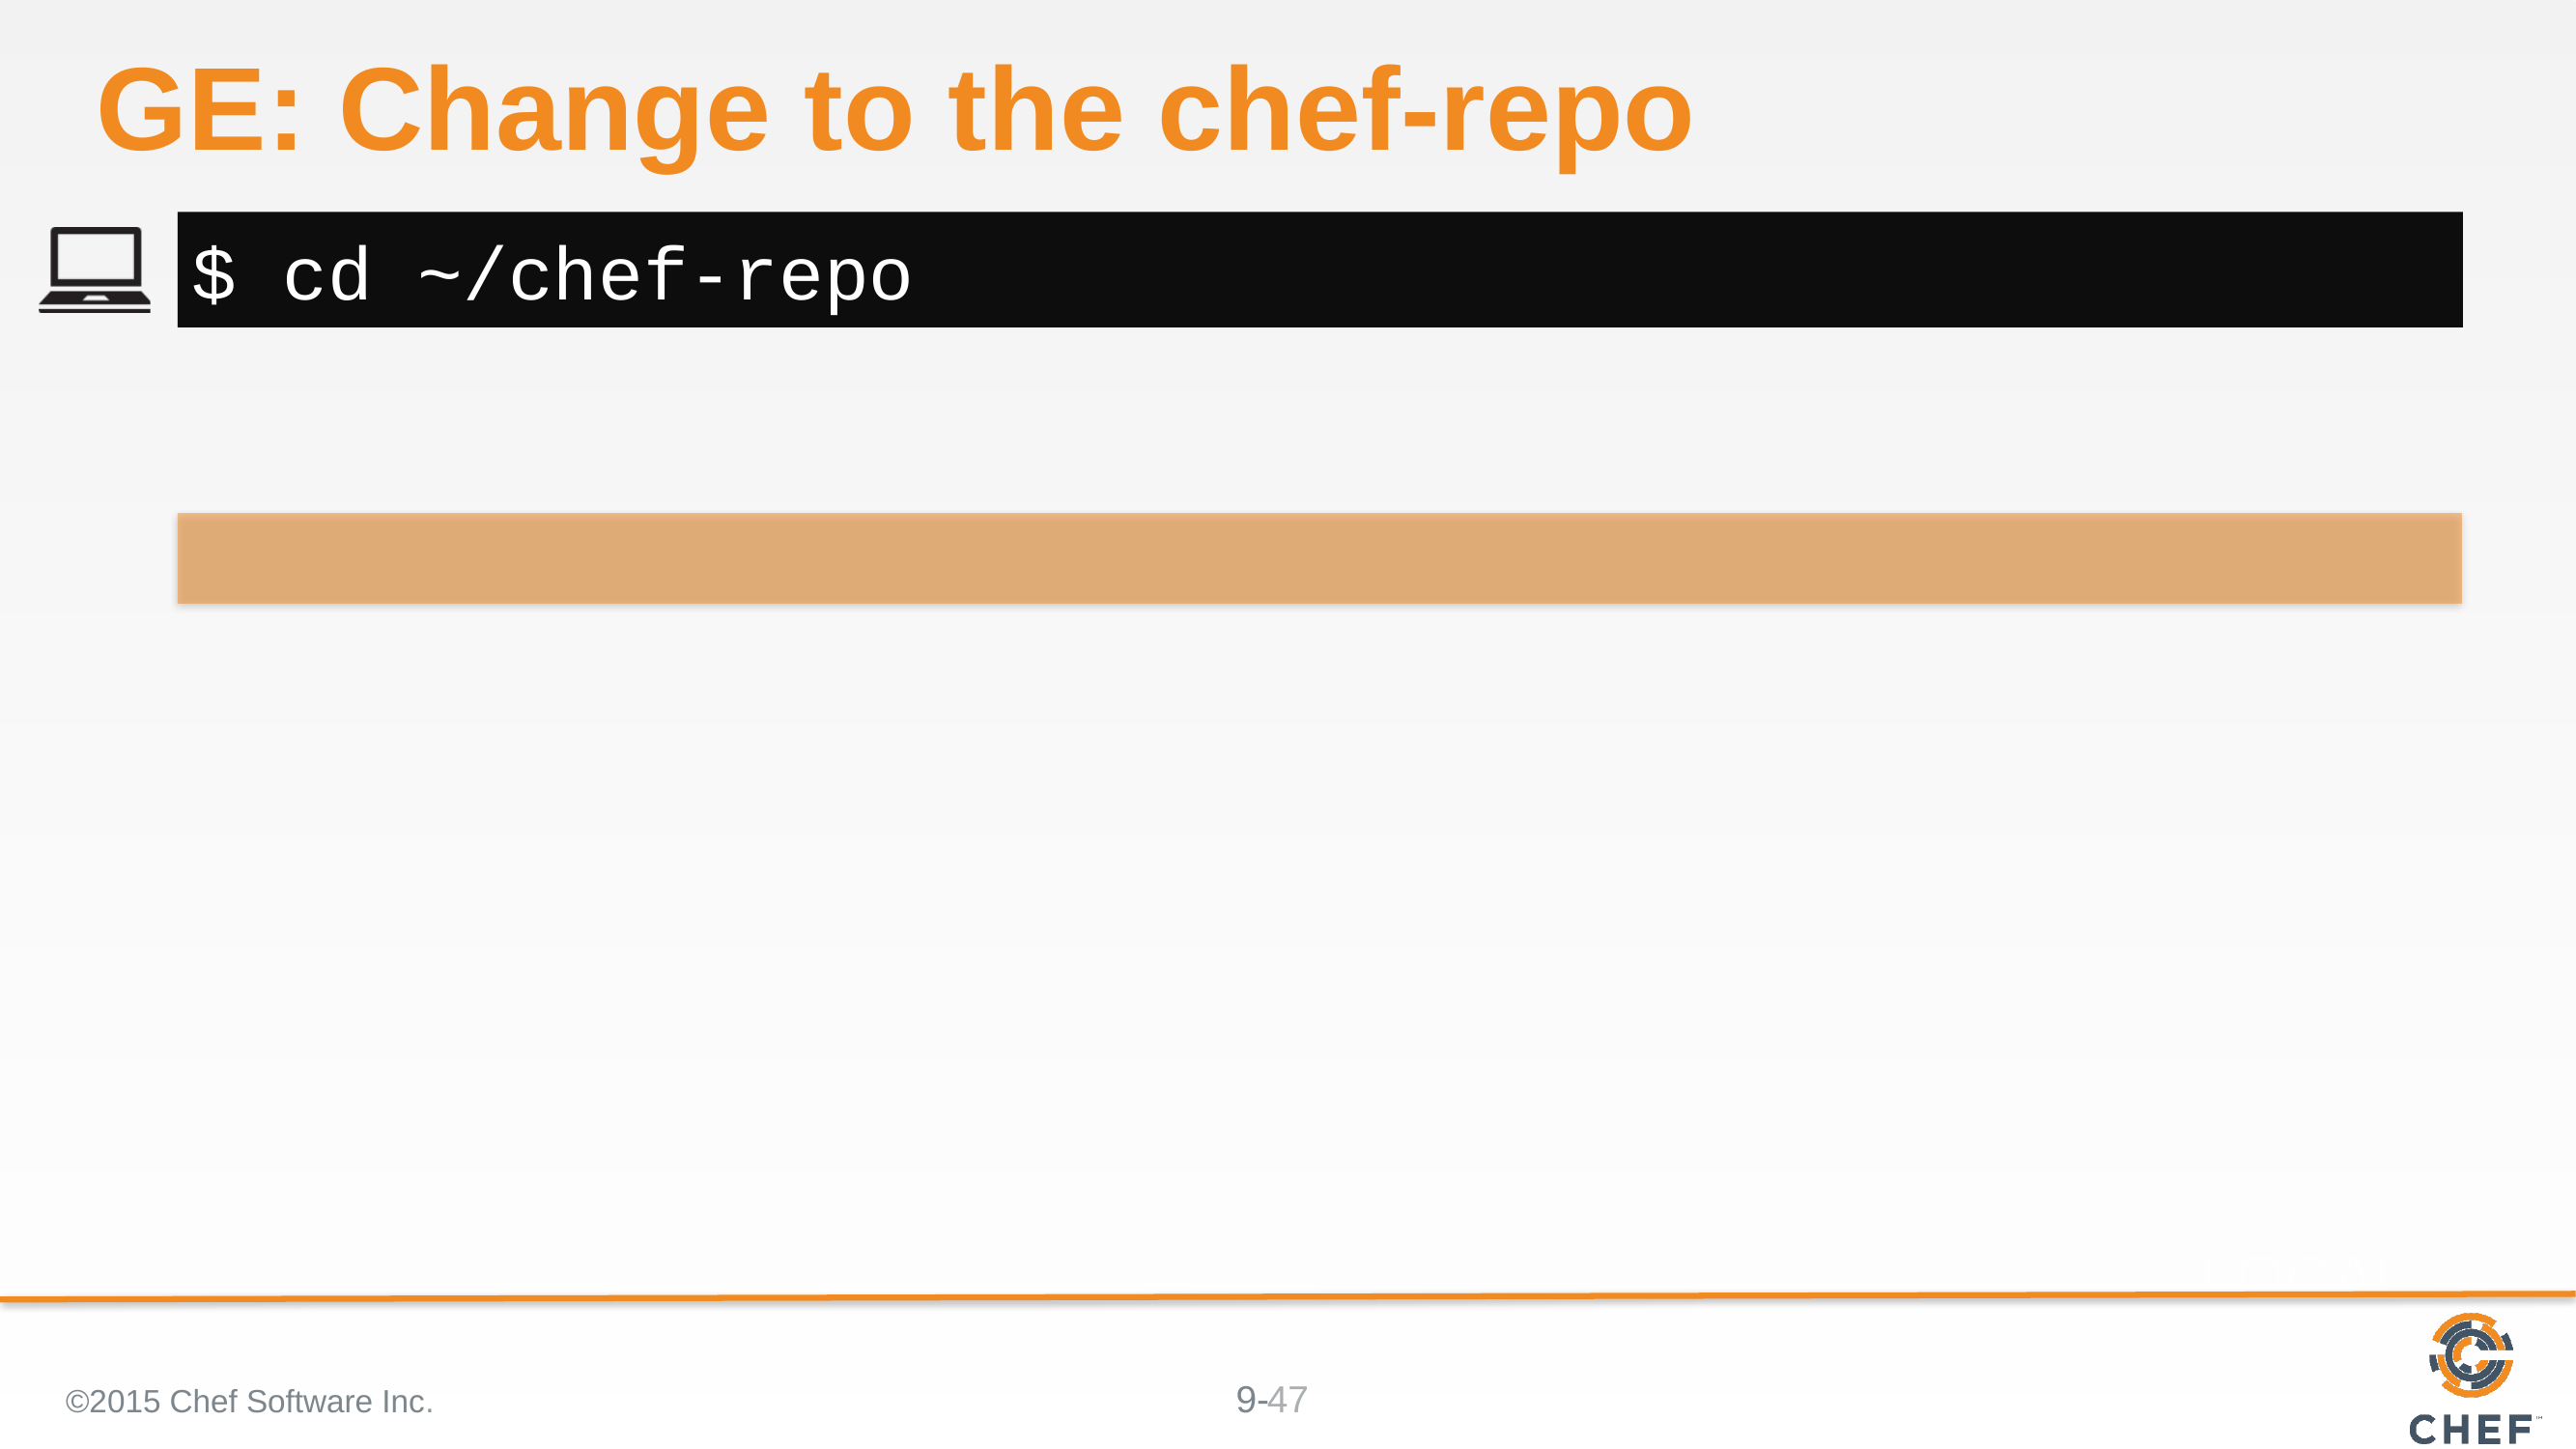

# GE: Change to the chef-repo
$ cd ~/chef-repo

©2015 Chef Software Inc.
47